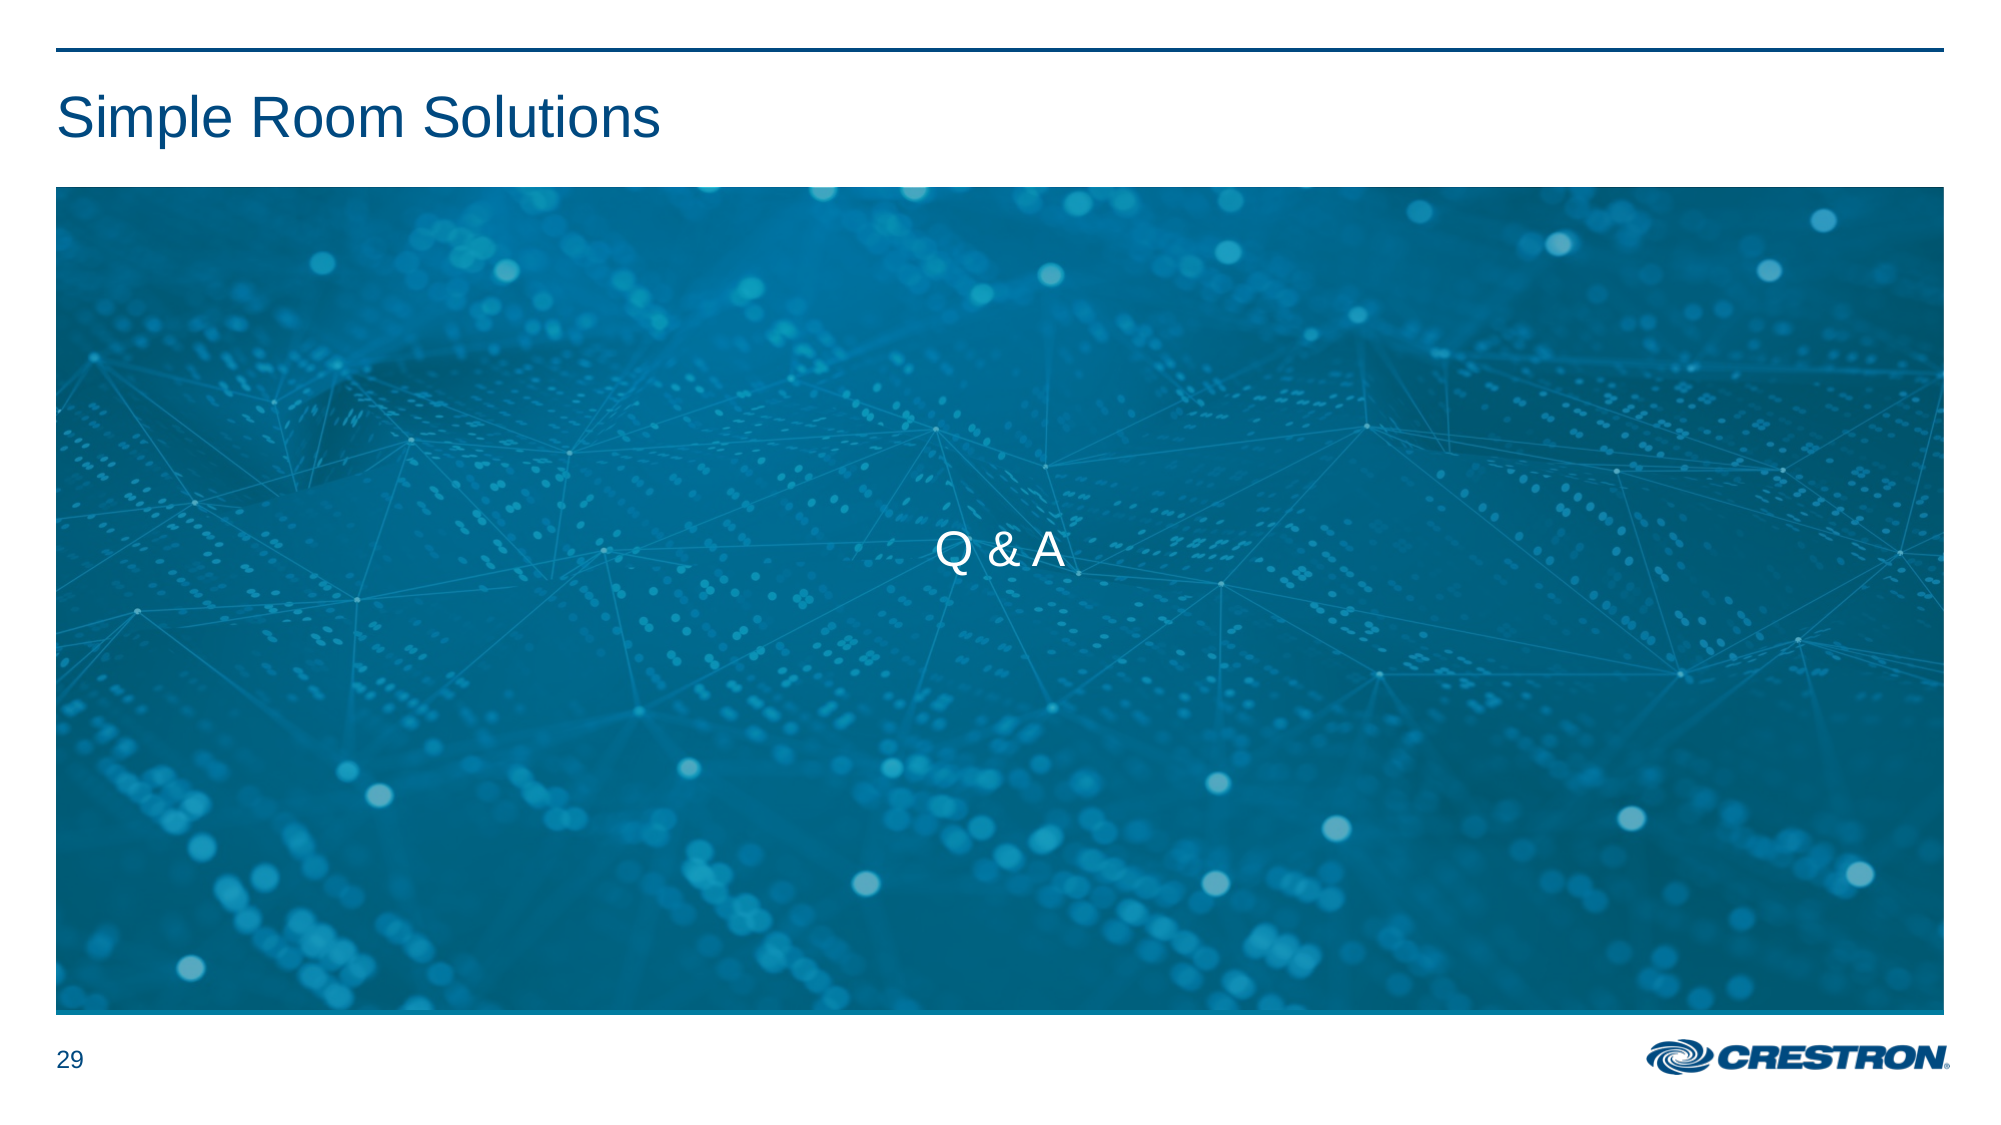

# Simple Room Solutions
Q & A